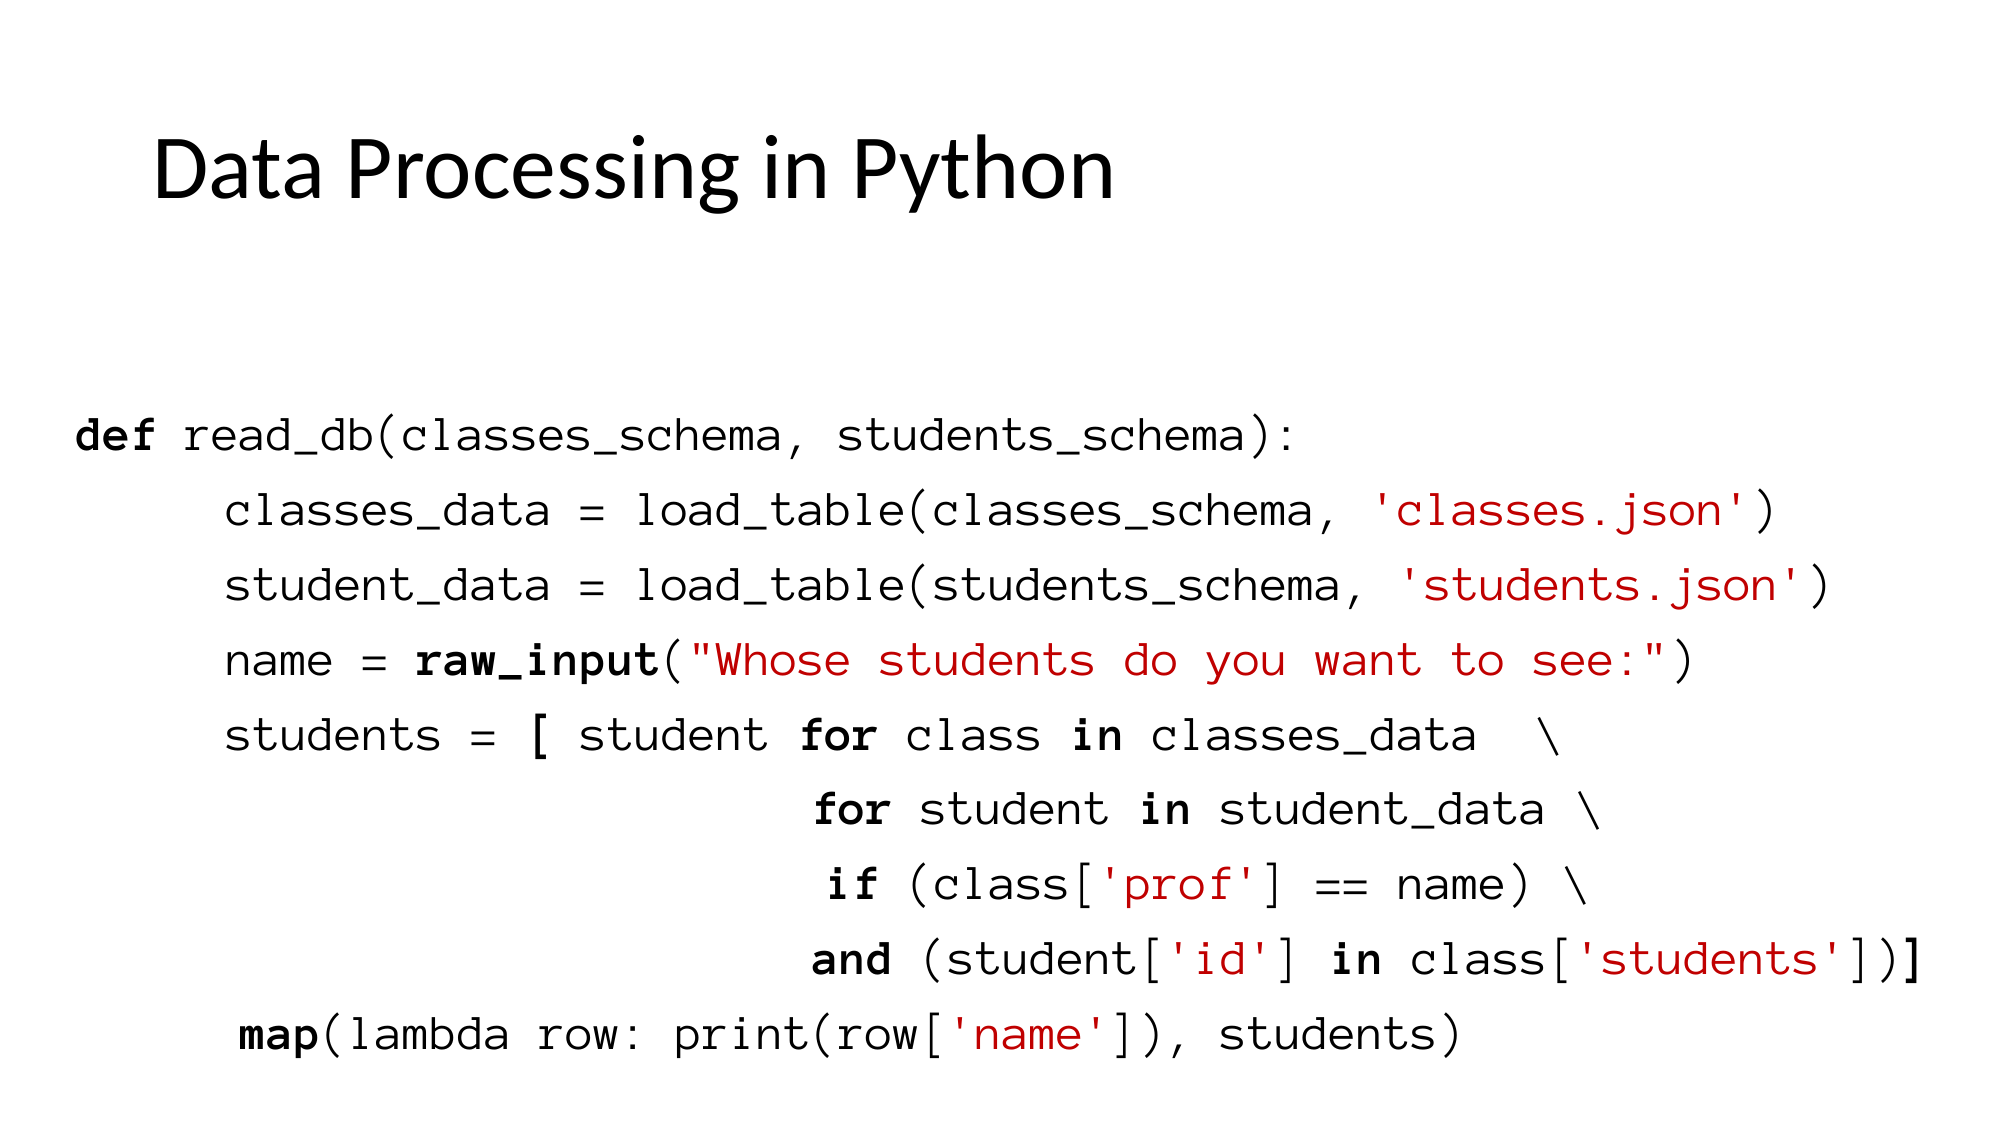

# Data Processing in Python
def read_db(classes_schema, students_schema):
	classes_data = load_table(classes_schema, 'classes.json')
	student_data = load_table(students_schema, 'students.json')
	name = raw_input("Whose students do you want to see:")
	students = [ student for class in classes_data  \
                           for student in student_data \
			           if (class['prof'] == name) \
			  	     and (student['id'] in class['students'])]
      map(lambda row: print(row['name']), students)